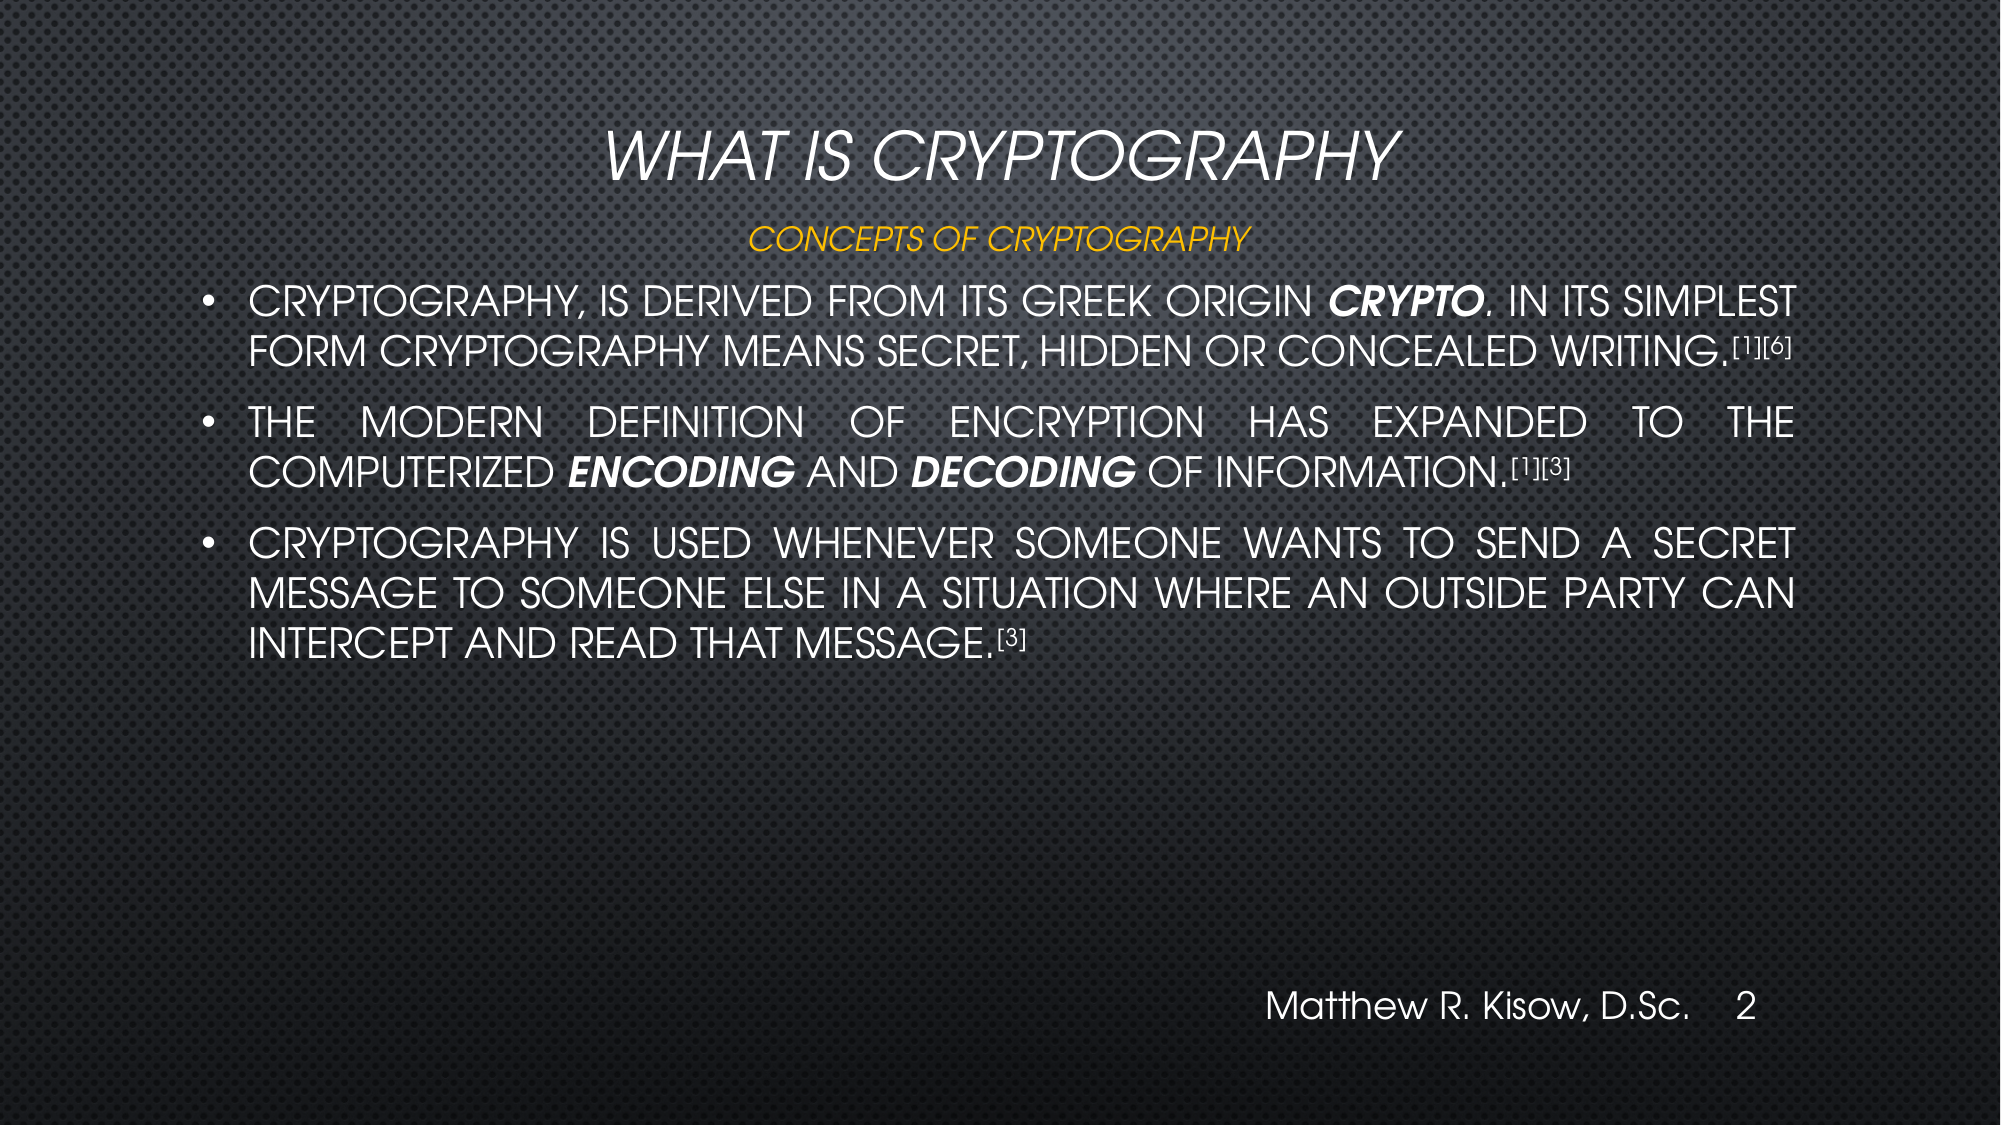

# What is cryptography
Concepts of Cryptography
Cryptography, is derived from its Greek origin Crypto. In its simplest form cryptography means secret, hidden or concealed writing.[1][6]
The modern definition of encryption has expanded to the computerized encoding and decoding of information.[1][3]
Cryptography is used whenever someone wants to send a secret message to someone else in a situation where an outside party can intercept and read that message.[3]